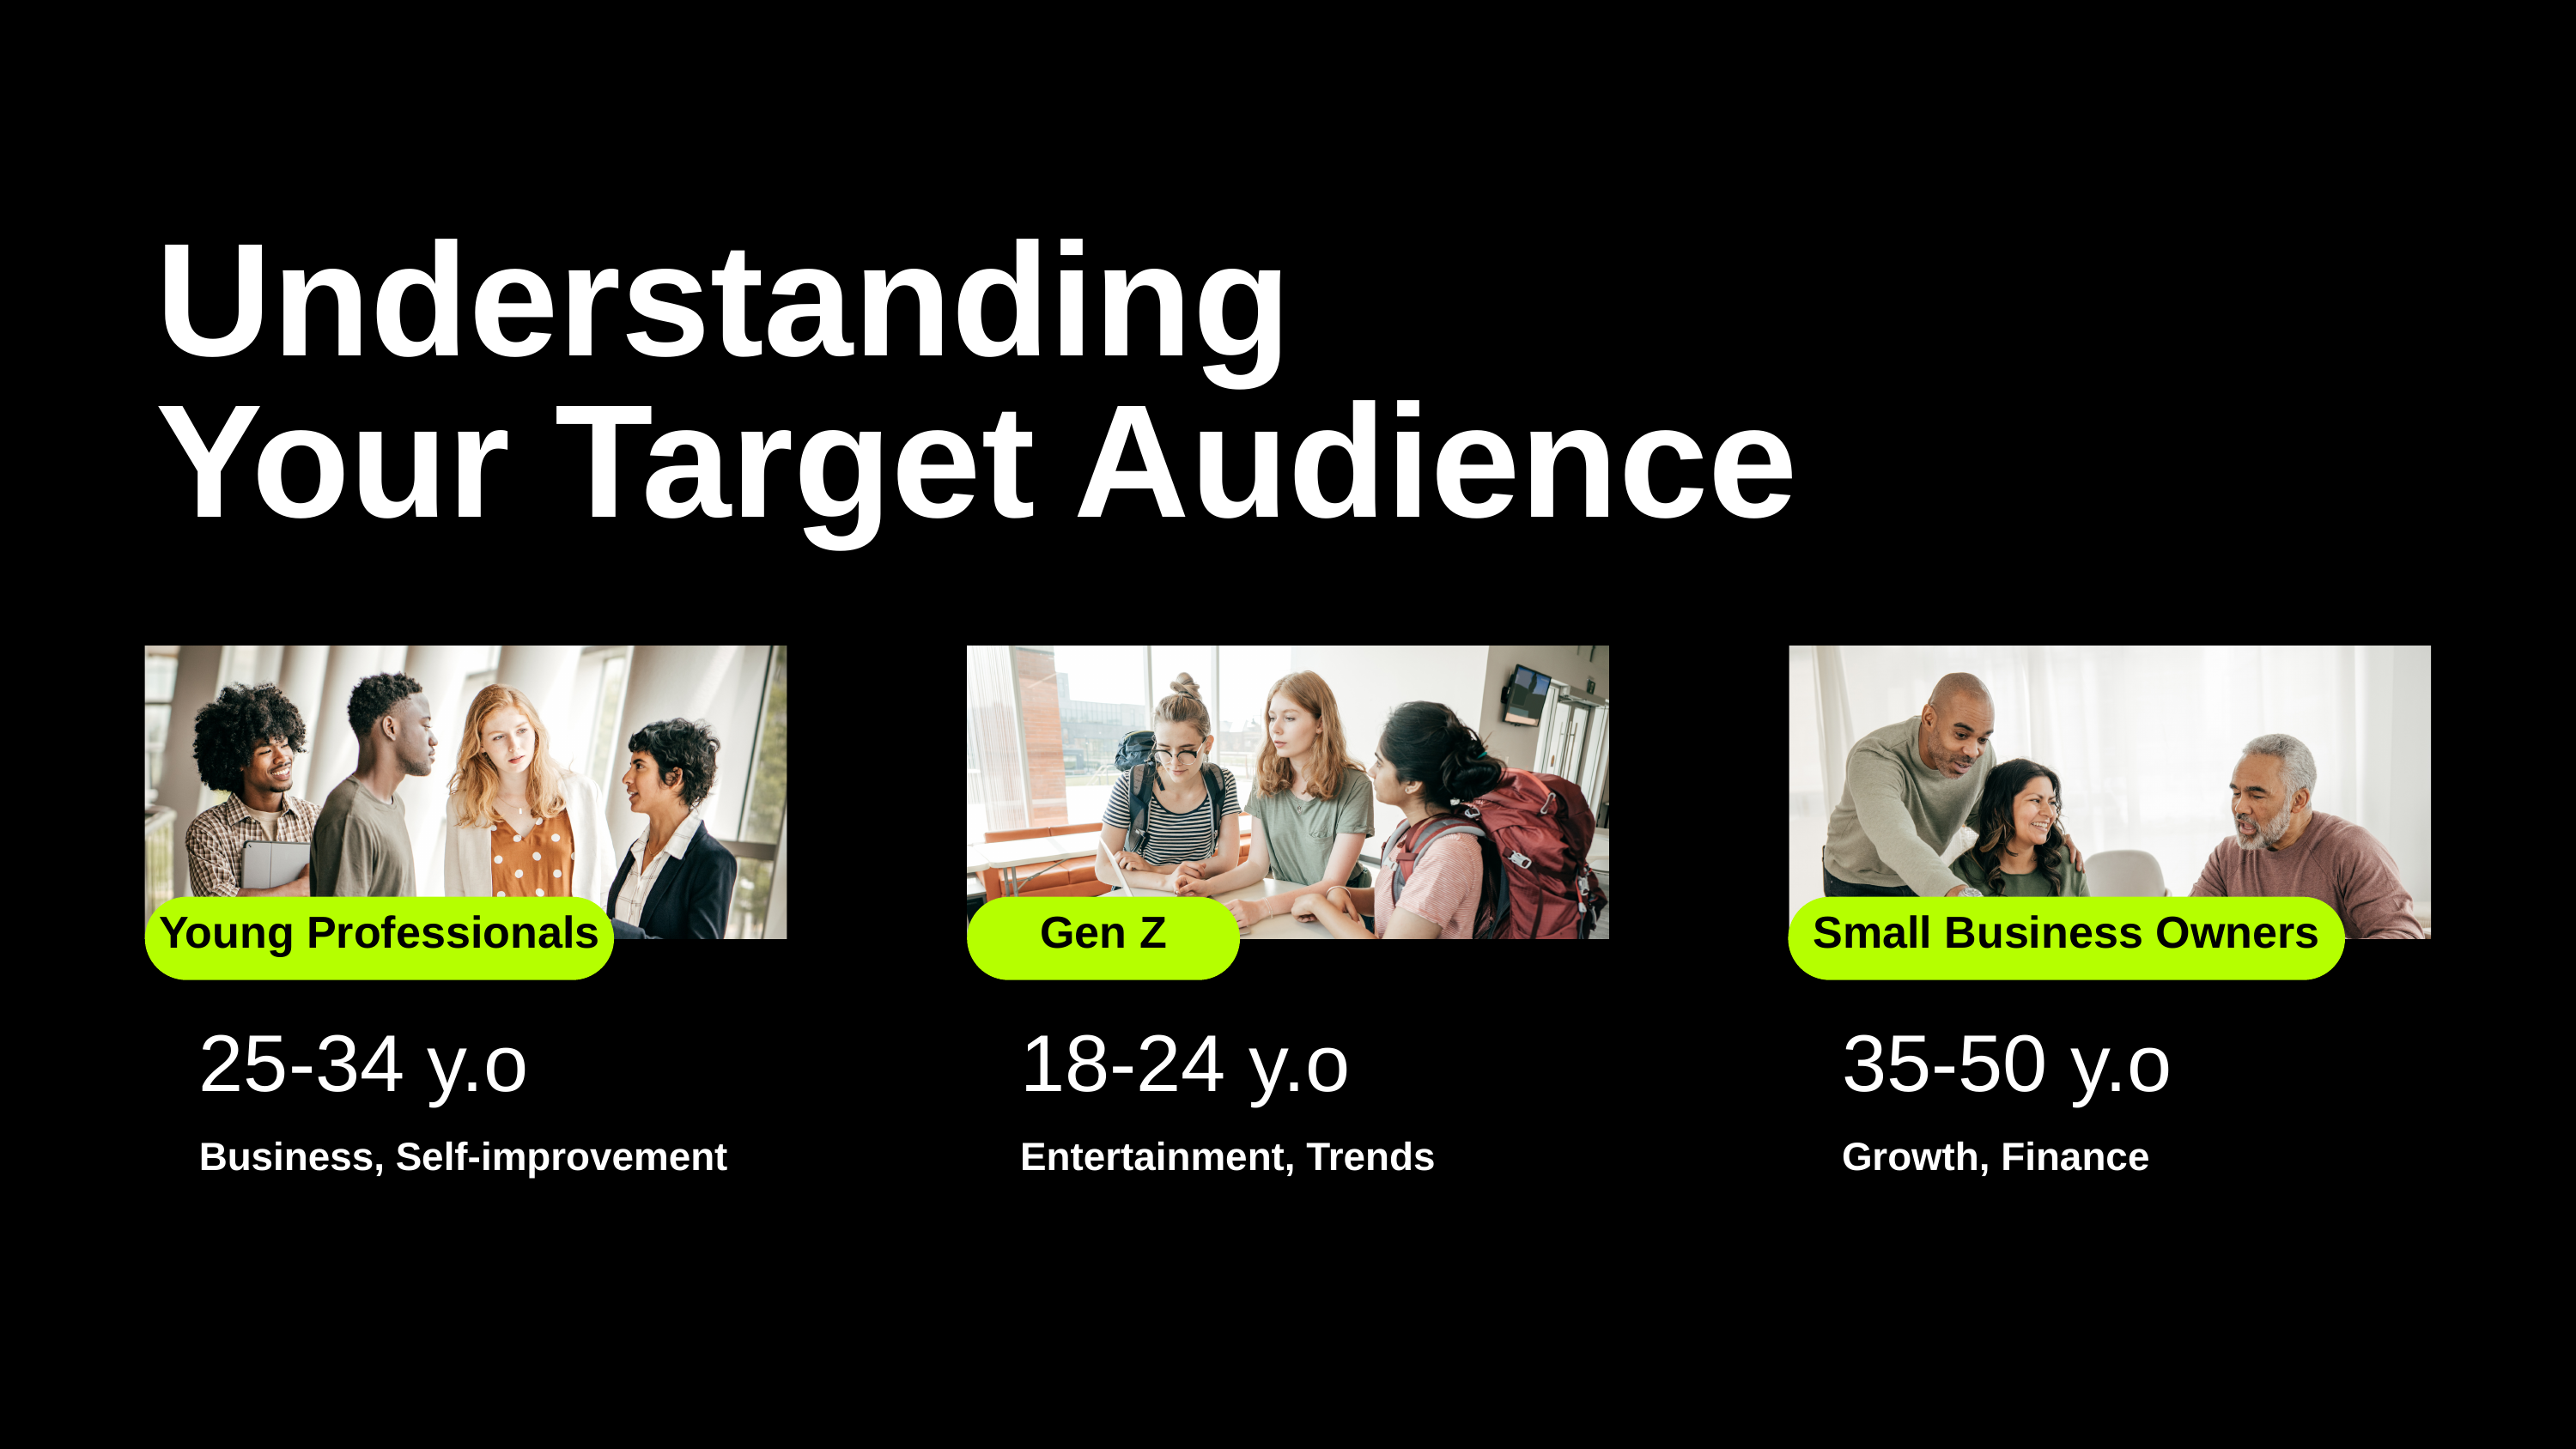

Giggling Platypus Co.
25 December, 2030
Understanding
Your Target Audience

Young Professionals

Gen Z

Small Business Owners
25-34 y.o
18-24 y.o
35-50 y.o
Business, Self-improvement
Entertainment, Trends
Growth, Finance
www.reallygreatsite.com